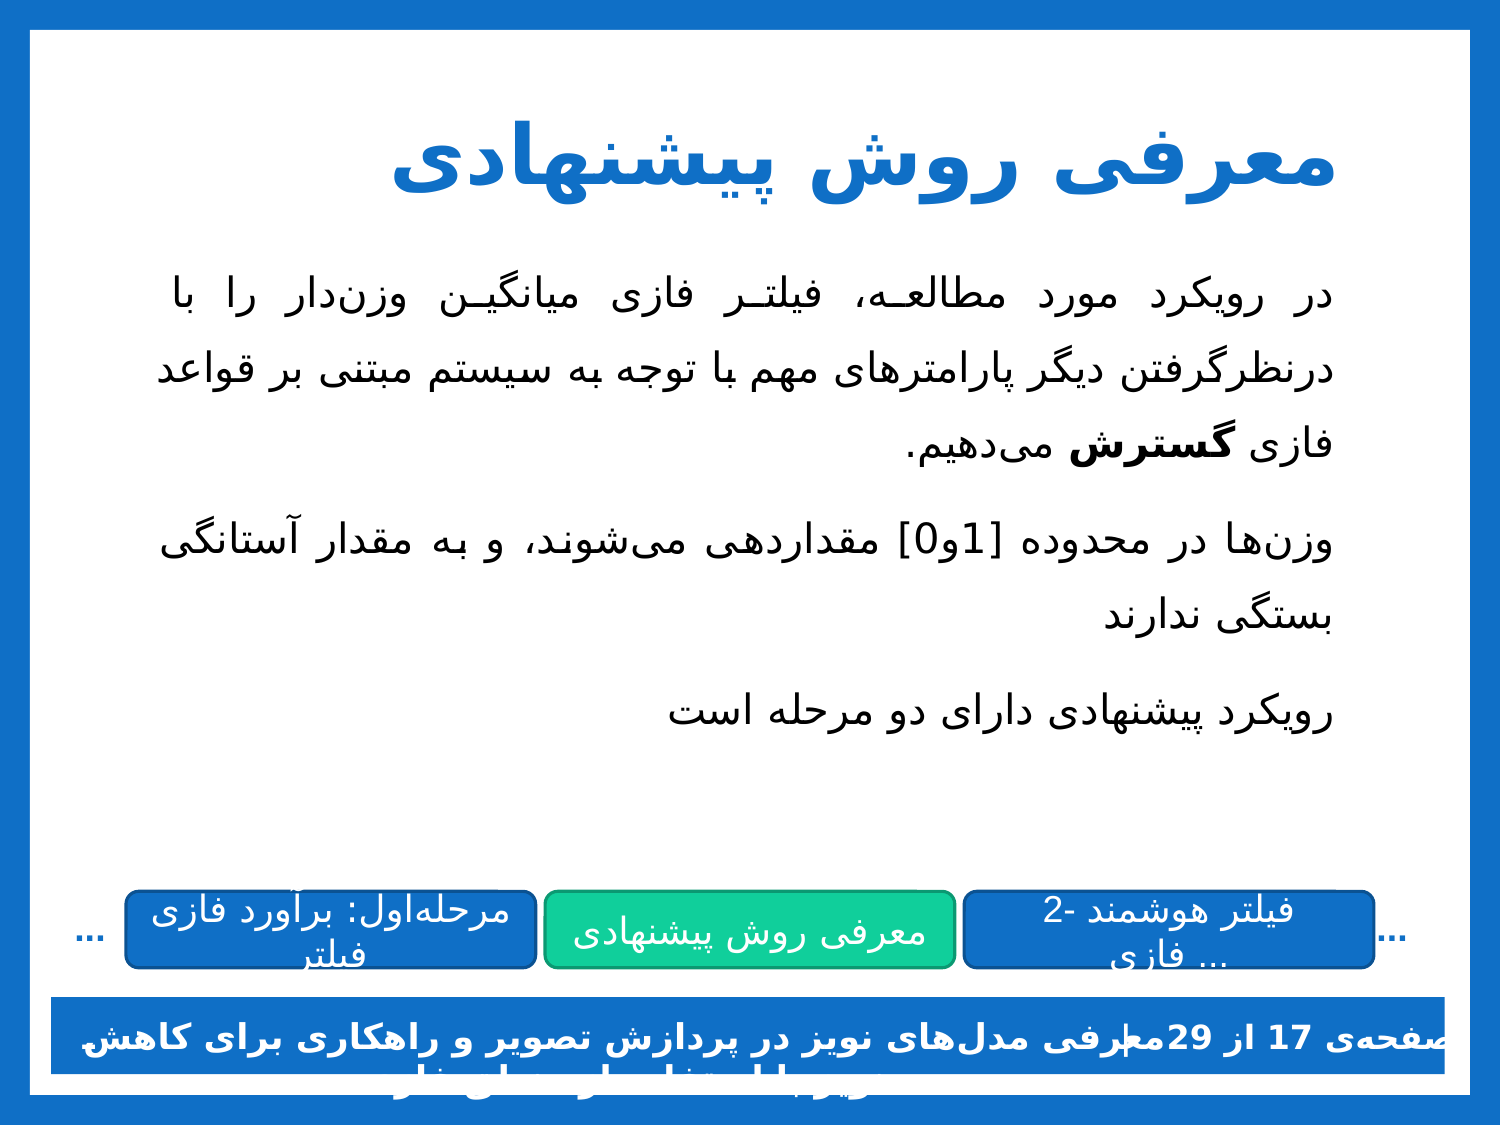

# معرفی روش پیشنهادی
در رویکرد مورد مطالعه، فیلتر فازی میانگین وزن‌دار را با درنظرگرفتن دیگر پارامترهای مهم با توجه به سیستم مبتنی بر قواعد فازی گسترش می‎‌دهیم.
وزن‌ها در محدوده [1و0] مقداردهی می‌شوند، و به مقدار آستانگی بستگی ندارند
رویکرد پیشنهادی دارای دو مرحله است
مرحله‌اول: برآورد فازی فیلتر
2- فیلتر هوشمند فازي ...
معرفی روش پیشنهادی
...
...

معرفی مدل‌های نويز در پردازش تصوير و راهکاری برای کاهش نويز با استفاده از منطق فازی
صفحه‌ی 17 از 29   |